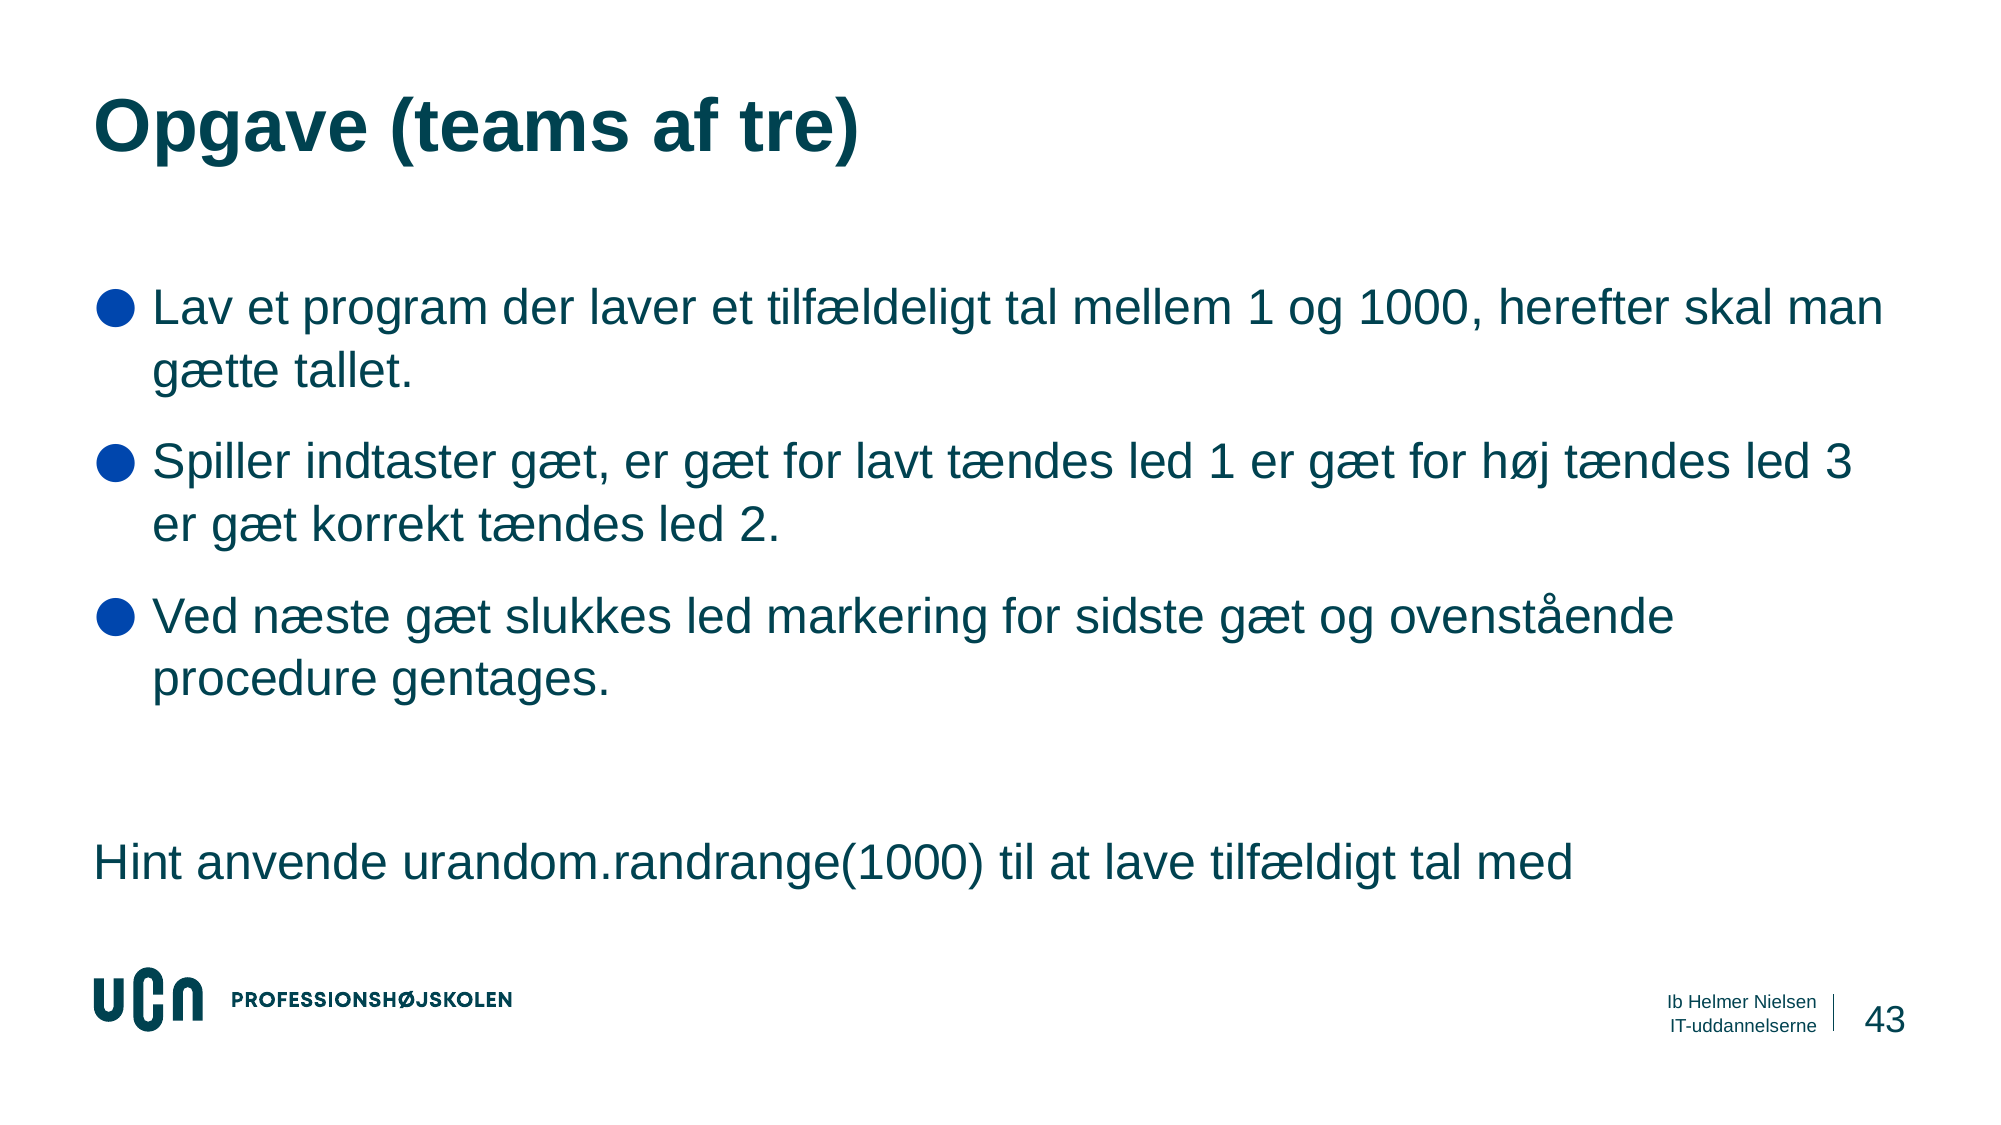

# Opgave (teams af tre)
Lav et program der laver et tilfældeligt tal mellem 1 og 1000, herefter skal man gætte tallet.
Spiller indtaster gæt, er gæt for lavt tændes led 1 er gæt for høj tændes led 3 er gæt korrekt tændes led 2.
Ved næste gæt slukkes led markering for sidste gæt og ovenstående procedure gentages.

Hint anvende urandom.randrange(1000) til at lave tilfældigt tal med

43